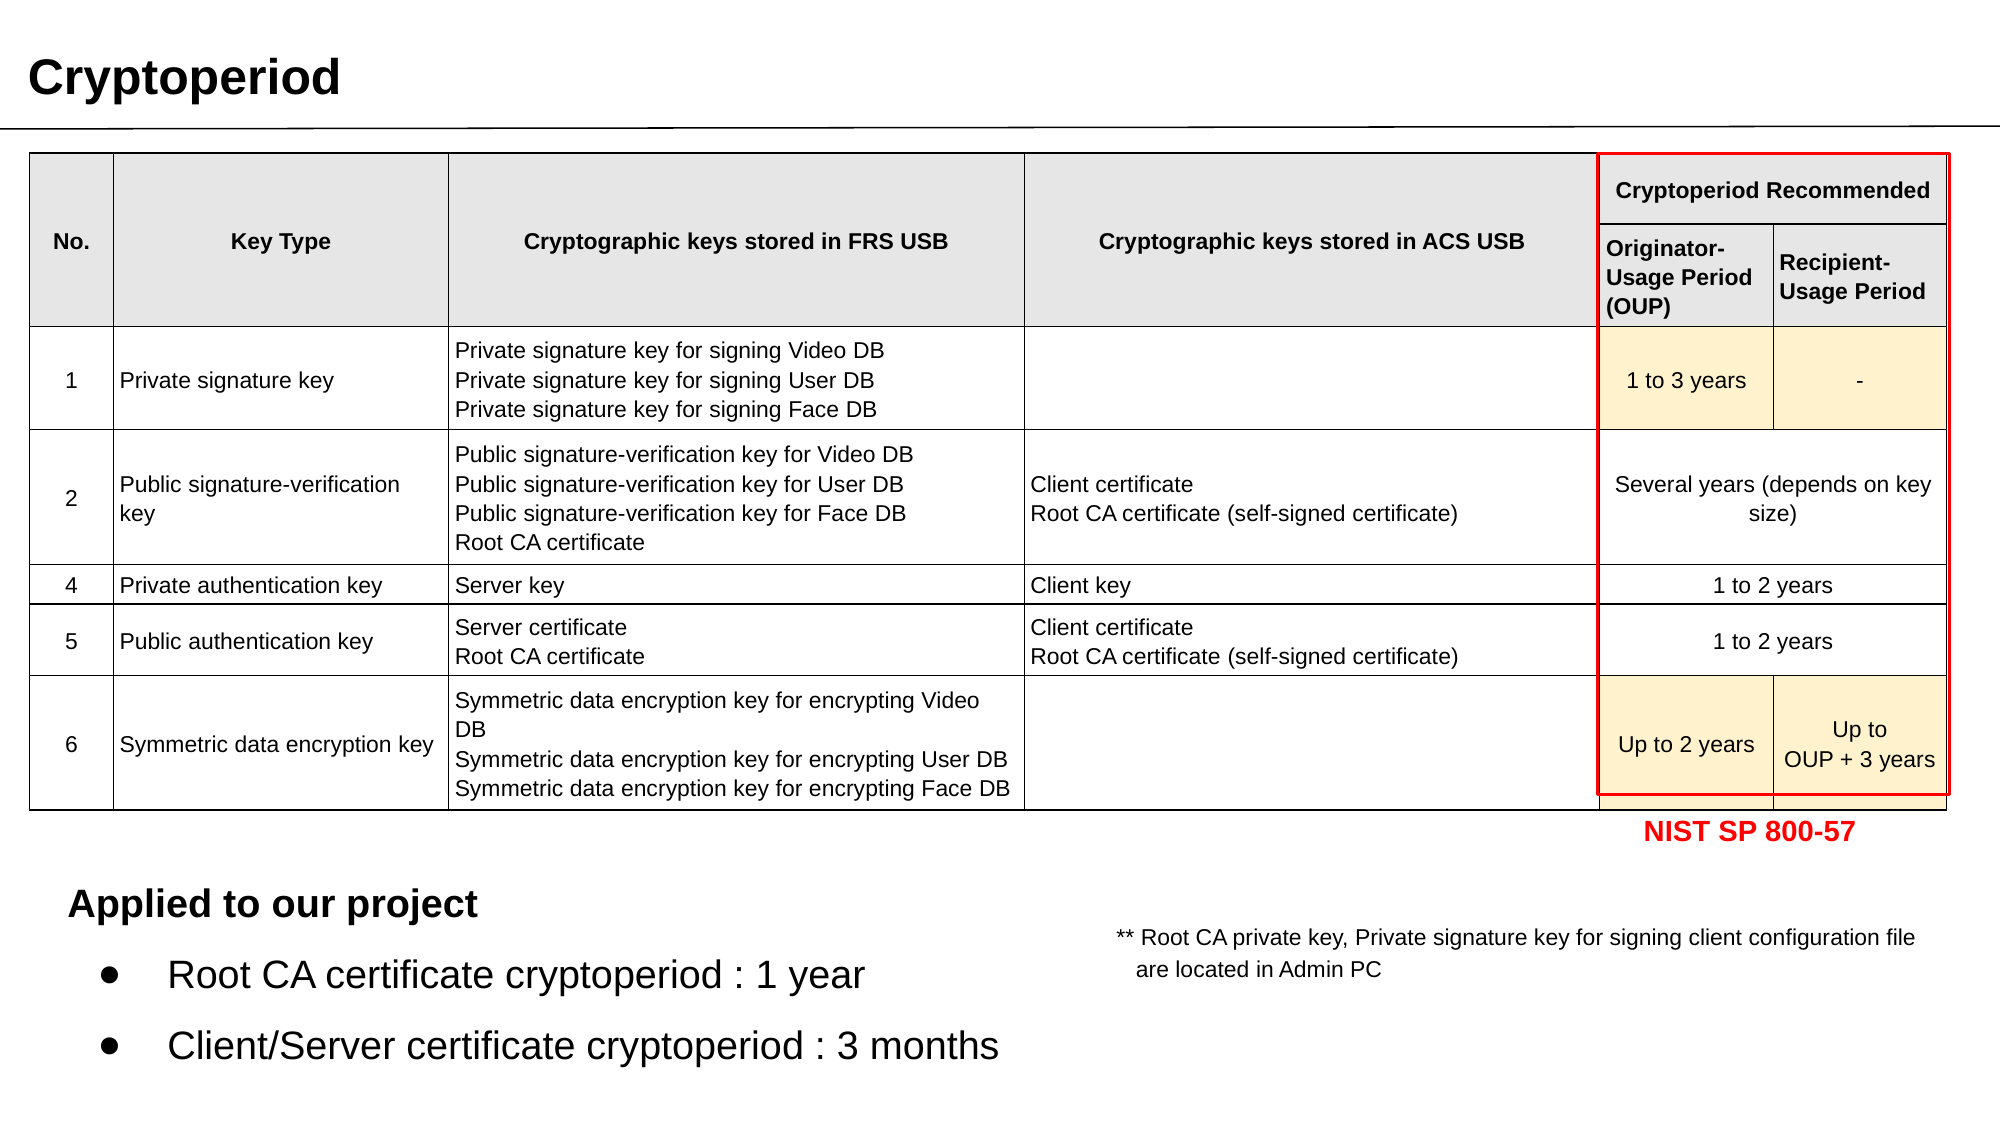

Cryptoperiod
| No. | Key Type | Cryptographic keys stored in FRS USB | Cryptographic keys stored in ACS USB | Cryptoperiod Recommended |  |
| --- | --- | --- | --- | --- | --- |
|  |  |  |  | Originator-Usage Period (OUP) | Recipient-Usage Period |
| 1 | Private signature key | Private signature key for signing Video DB Private signature key for signing User DB Private signature key for signing Face DB |  | 1 to 3 years | - |
| 2 | Public signature-verification key | Public signature-verification key for Video DB Public signature-verification key for User DB Public signature-verification key for Face DB Root CA certificate | Client certificate Root CA certificate (self-signed certificate) | Several years (depends on key size) |  |
| 4 | Private authentication key | Server key | Client key | 1 to 2 years |  |
| 5 | Public authentication key | Server certificate Root CA certificate | Client certificate Root CA certificate (self-signed certificate) | 1 to 2 years |  |
| 6 | Symmetric data encryption key | Symmetric data encryption key for encrypting Video DB Symmetric data encryption key for encrypting User DB Symmetric data encryption key for encrypting Face DB |  | Up to 2 years | Up to OUP + 3 years |

NIST SP 800-57
Applied to our project
Root CA certificate cryptoperiod : 1 year
Client/Server certificate cryptoperiod : 3 months
** Root CA private key, Private signature key for signing client configuration file
   are located in Admin PC